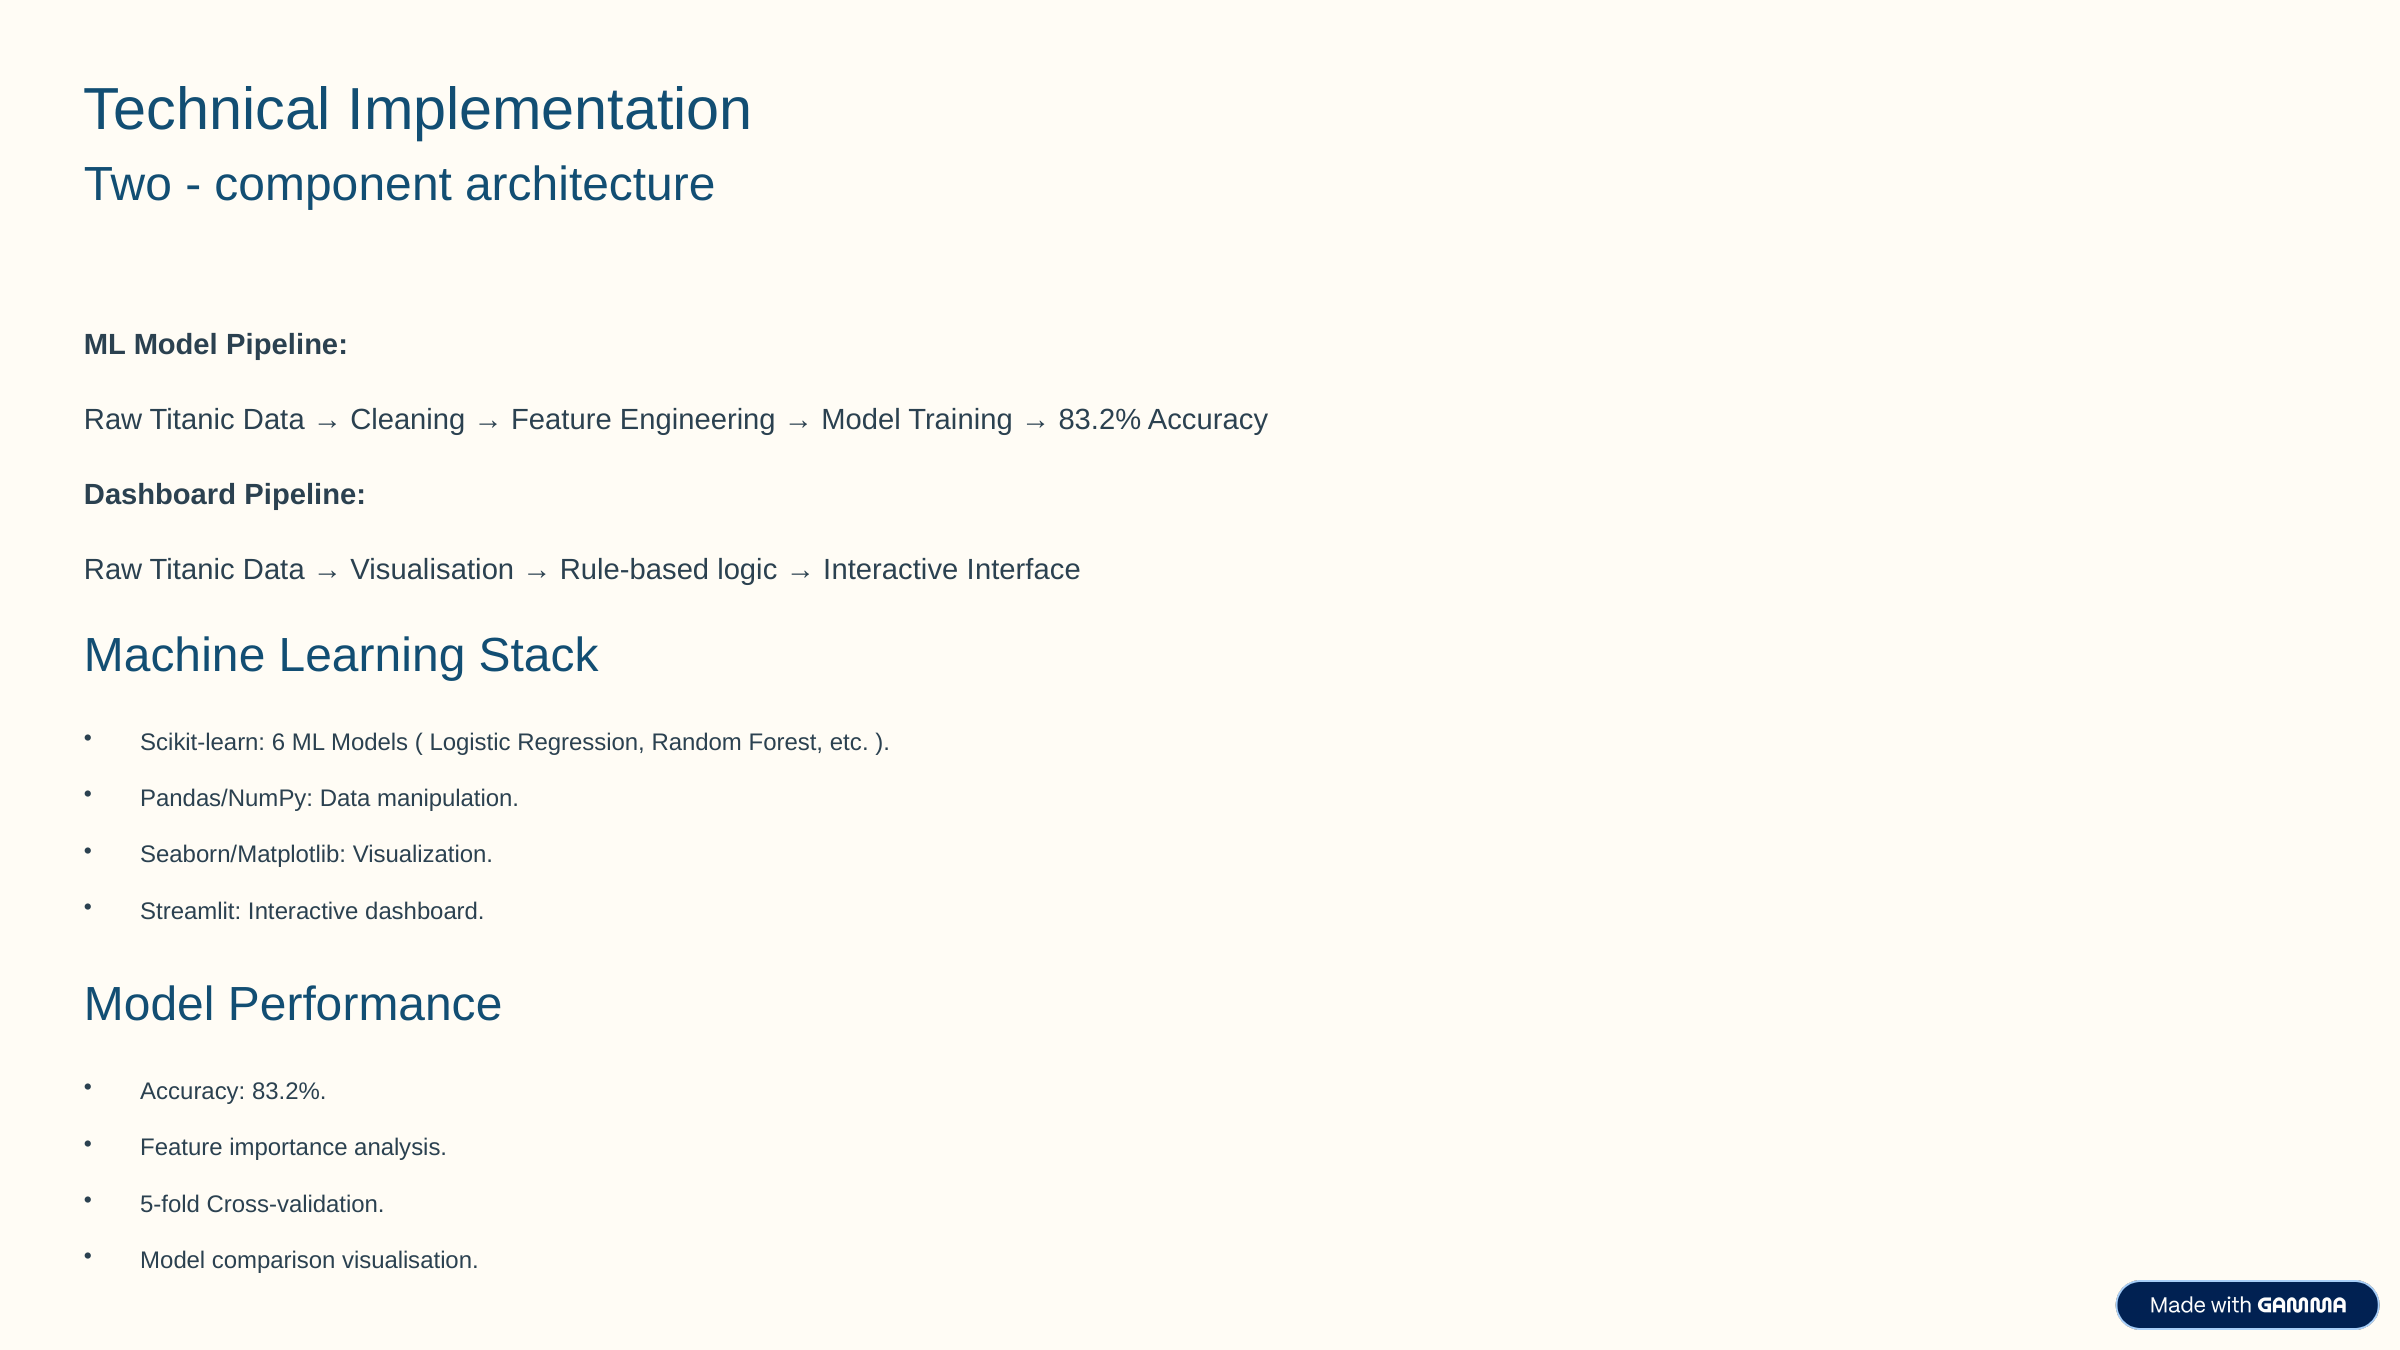

Technical Implementation
Two - component architecture

ML Model Pipeline:
Raw Titanic Data → Cleaning → Feature Engineering → Model Training → 83.2% Accuracy
Dashboard Pipeline:
Raw Titanic Data → Visualisation → Rule-based logic → Interactive Interface
Machine Learning Stack
Scikit-learn: 6 ML Models ( Logistic Regression, Random Forest, etc. ).
Pandas/NumPy: Data manipulation.
Seaborn/Matplotlib: Visualization.
Streamlit: Interactive dashboard.
Model Performance
Accuracy: 83.2%.
Feature importance analysis.
5-fold Cross-validation.
Model comparison visualisation.